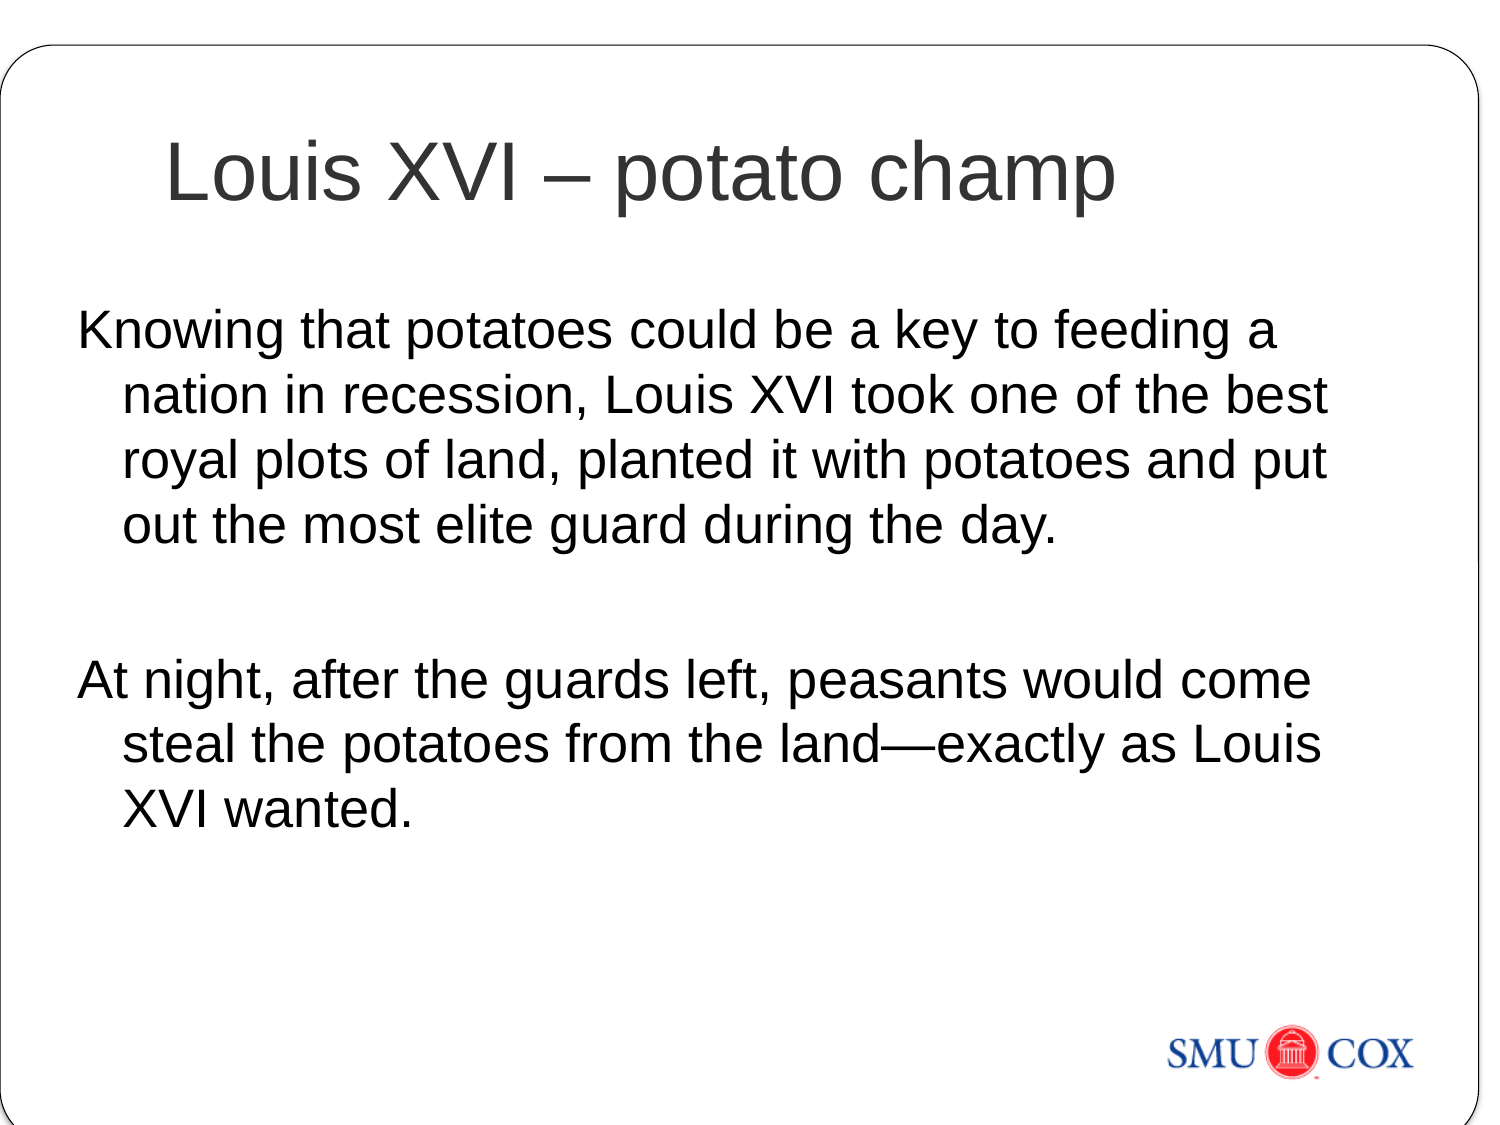

# Louis XVI – potato champ
Knowing that potatoes could be a key to feeding a nation in recession, Louis XVI took one of the best royal plots of land, planted it with potatoes and put out the most elite guard during the day.

At night, after the guards left, peasants would come steal the potatoes from the land—exactly as Louis XVI wanted.